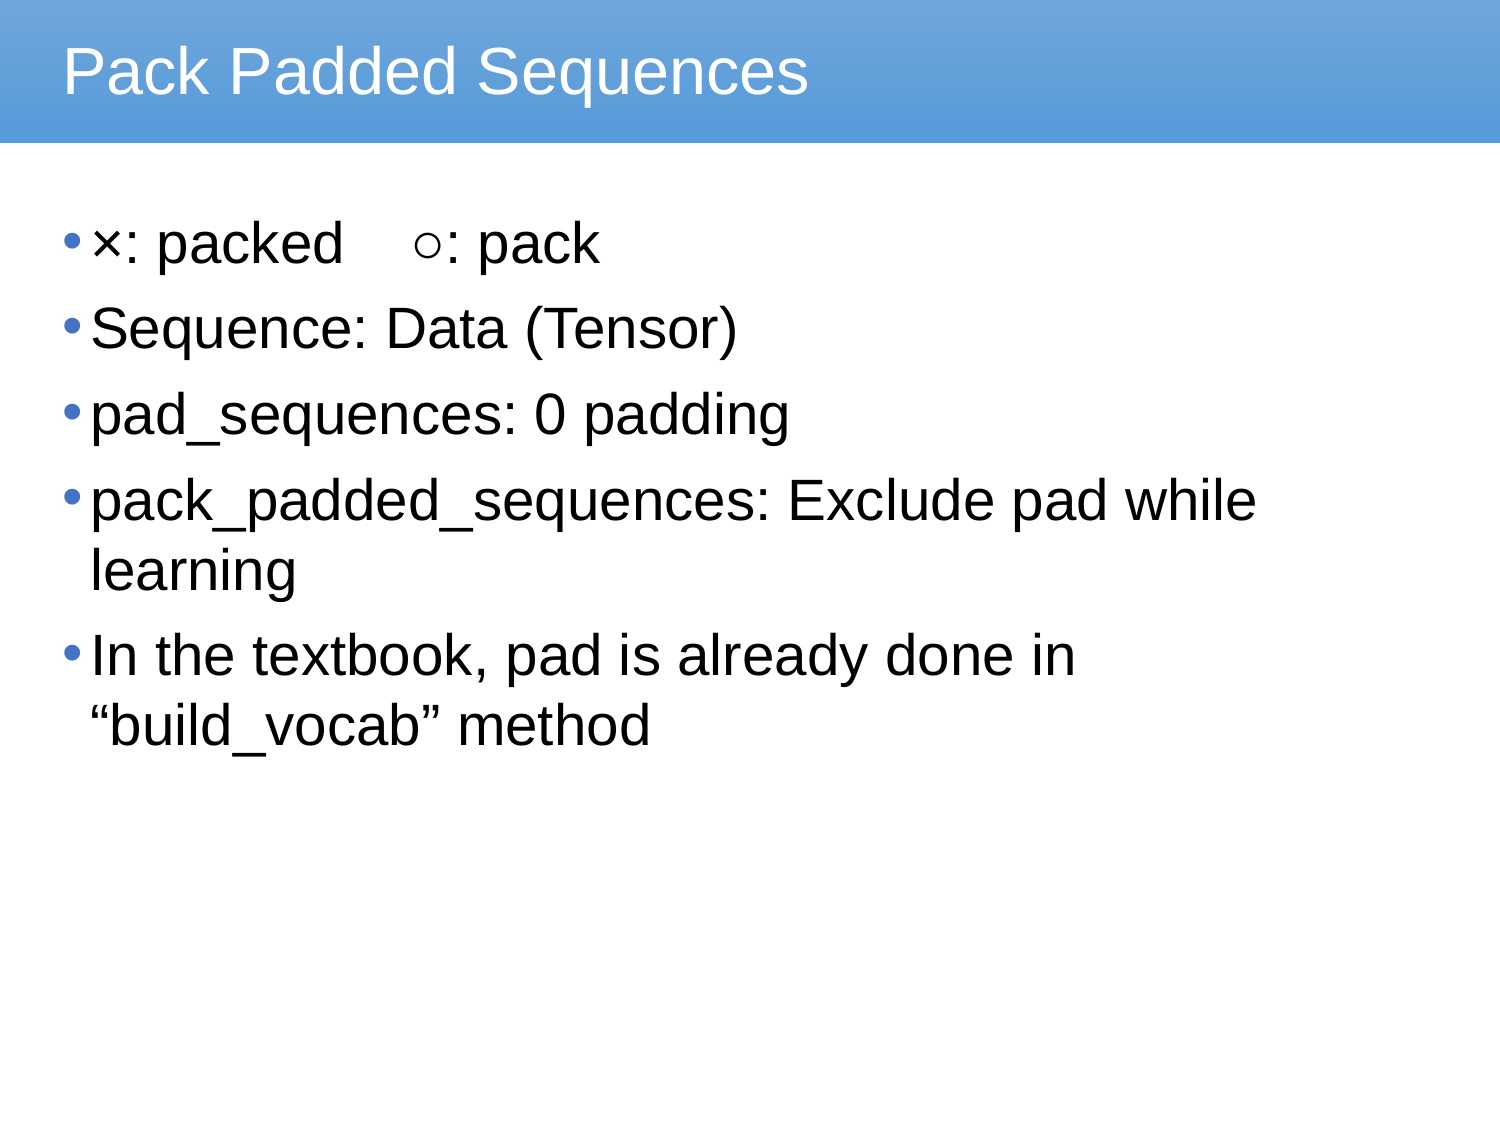

# Pack Padded Sequences
×: packed    ○: pack
Sequence: Data (Tensor)
pad_sequences: 0 padding
pack_padded_sequences: Exclude pad while learning
In the textbook, pad is already done in “build_vocab” method